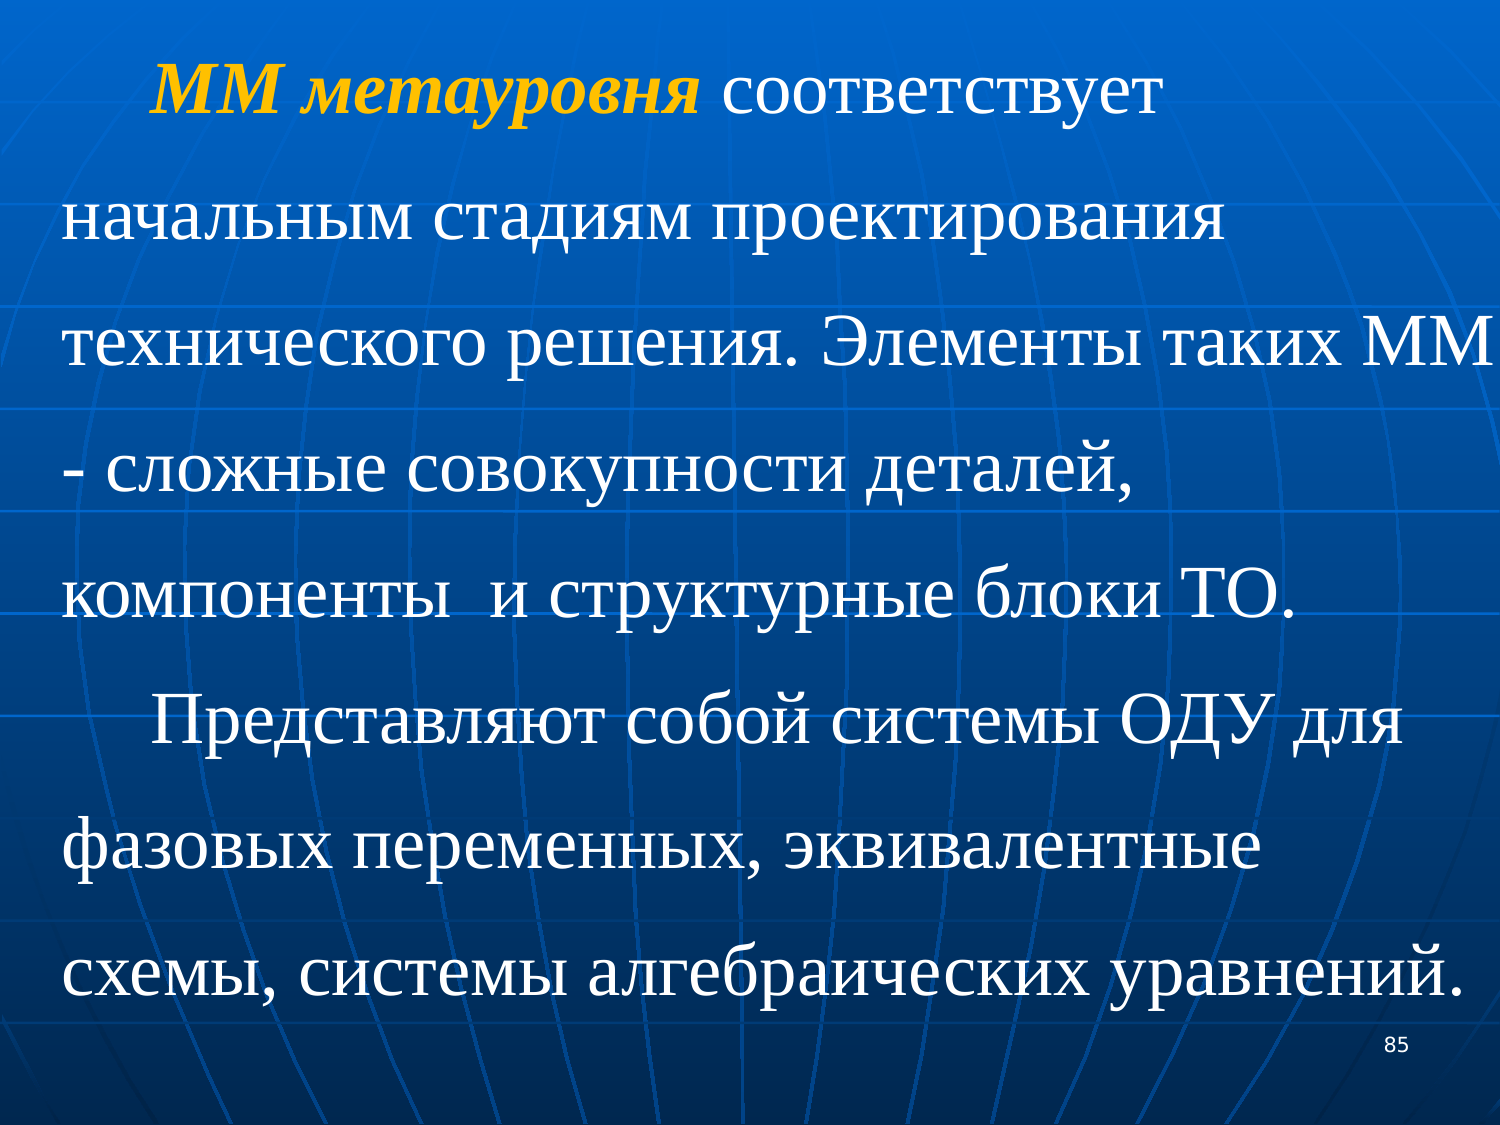

ММ метауровня соответствует начальным стадиям проектирования технического решения. Элементы таких ММ - сложные совокупности деталей, компоненты  и структурные блоки ТО.
Представляют собой системы ОДУ для фазовых переменных, эквивалентные схемы, системы алгебраических уравнений.

85